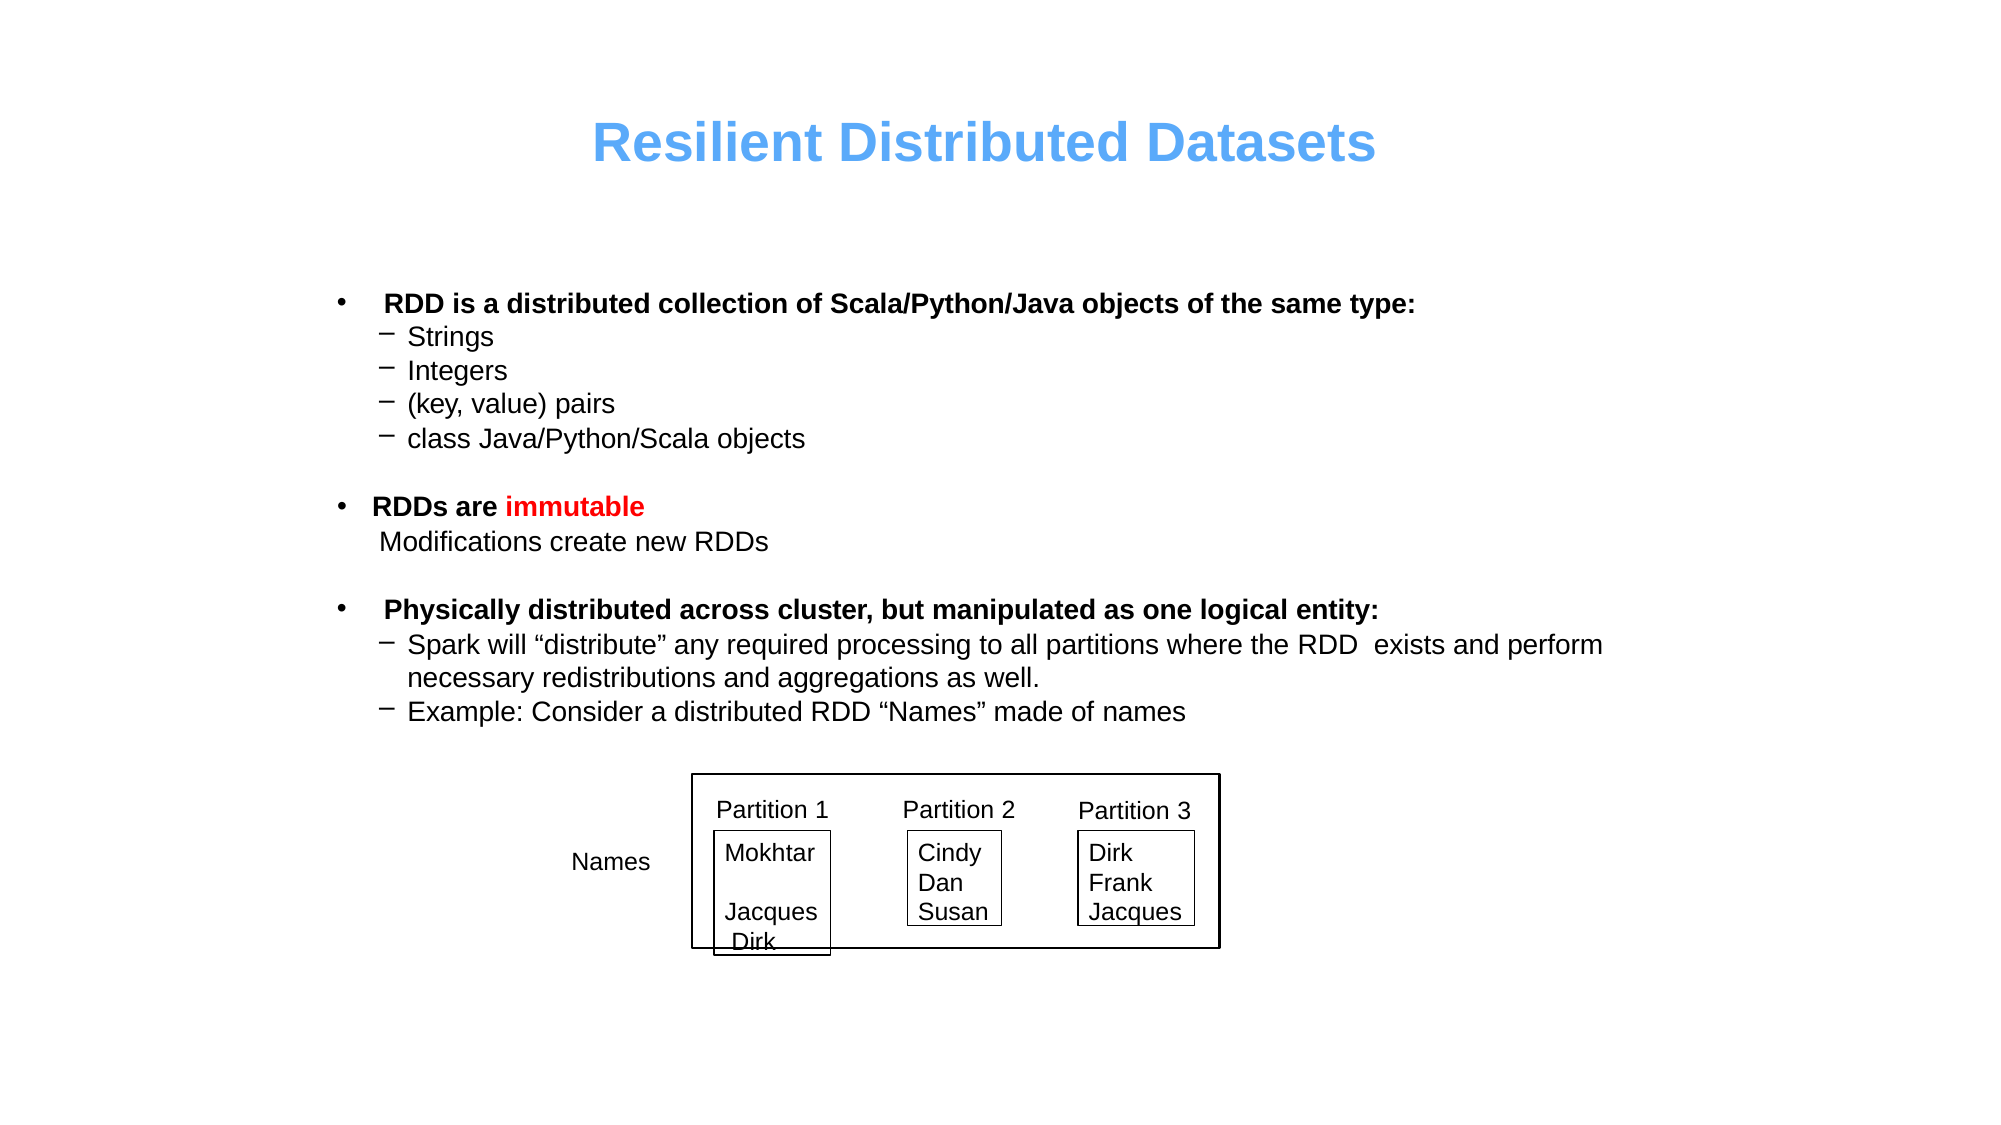

# Resilient Distributed Datasets
RDD is a distributed collection of Scala/Python/Java objects of the same type:
Strings
Integers
(key, value) pairs
class Java/Python/Scala objects

RDDs are immutable
Modifications create new RDDs

Physically distributed across cluster, but manipulated as one logical entity:
Spark will “distribute” any required processing to all partitions where the RDD  exists and perform necessary redistributions and aggregations as well.
Example: Consider a distributed RDD “Names” made of names

Partition 1
Partition 2
Partition 3
Mokhtar  Jacques  Dirk
Cindy  Dan  Susan
Dirk  Frank  Jacques
Names